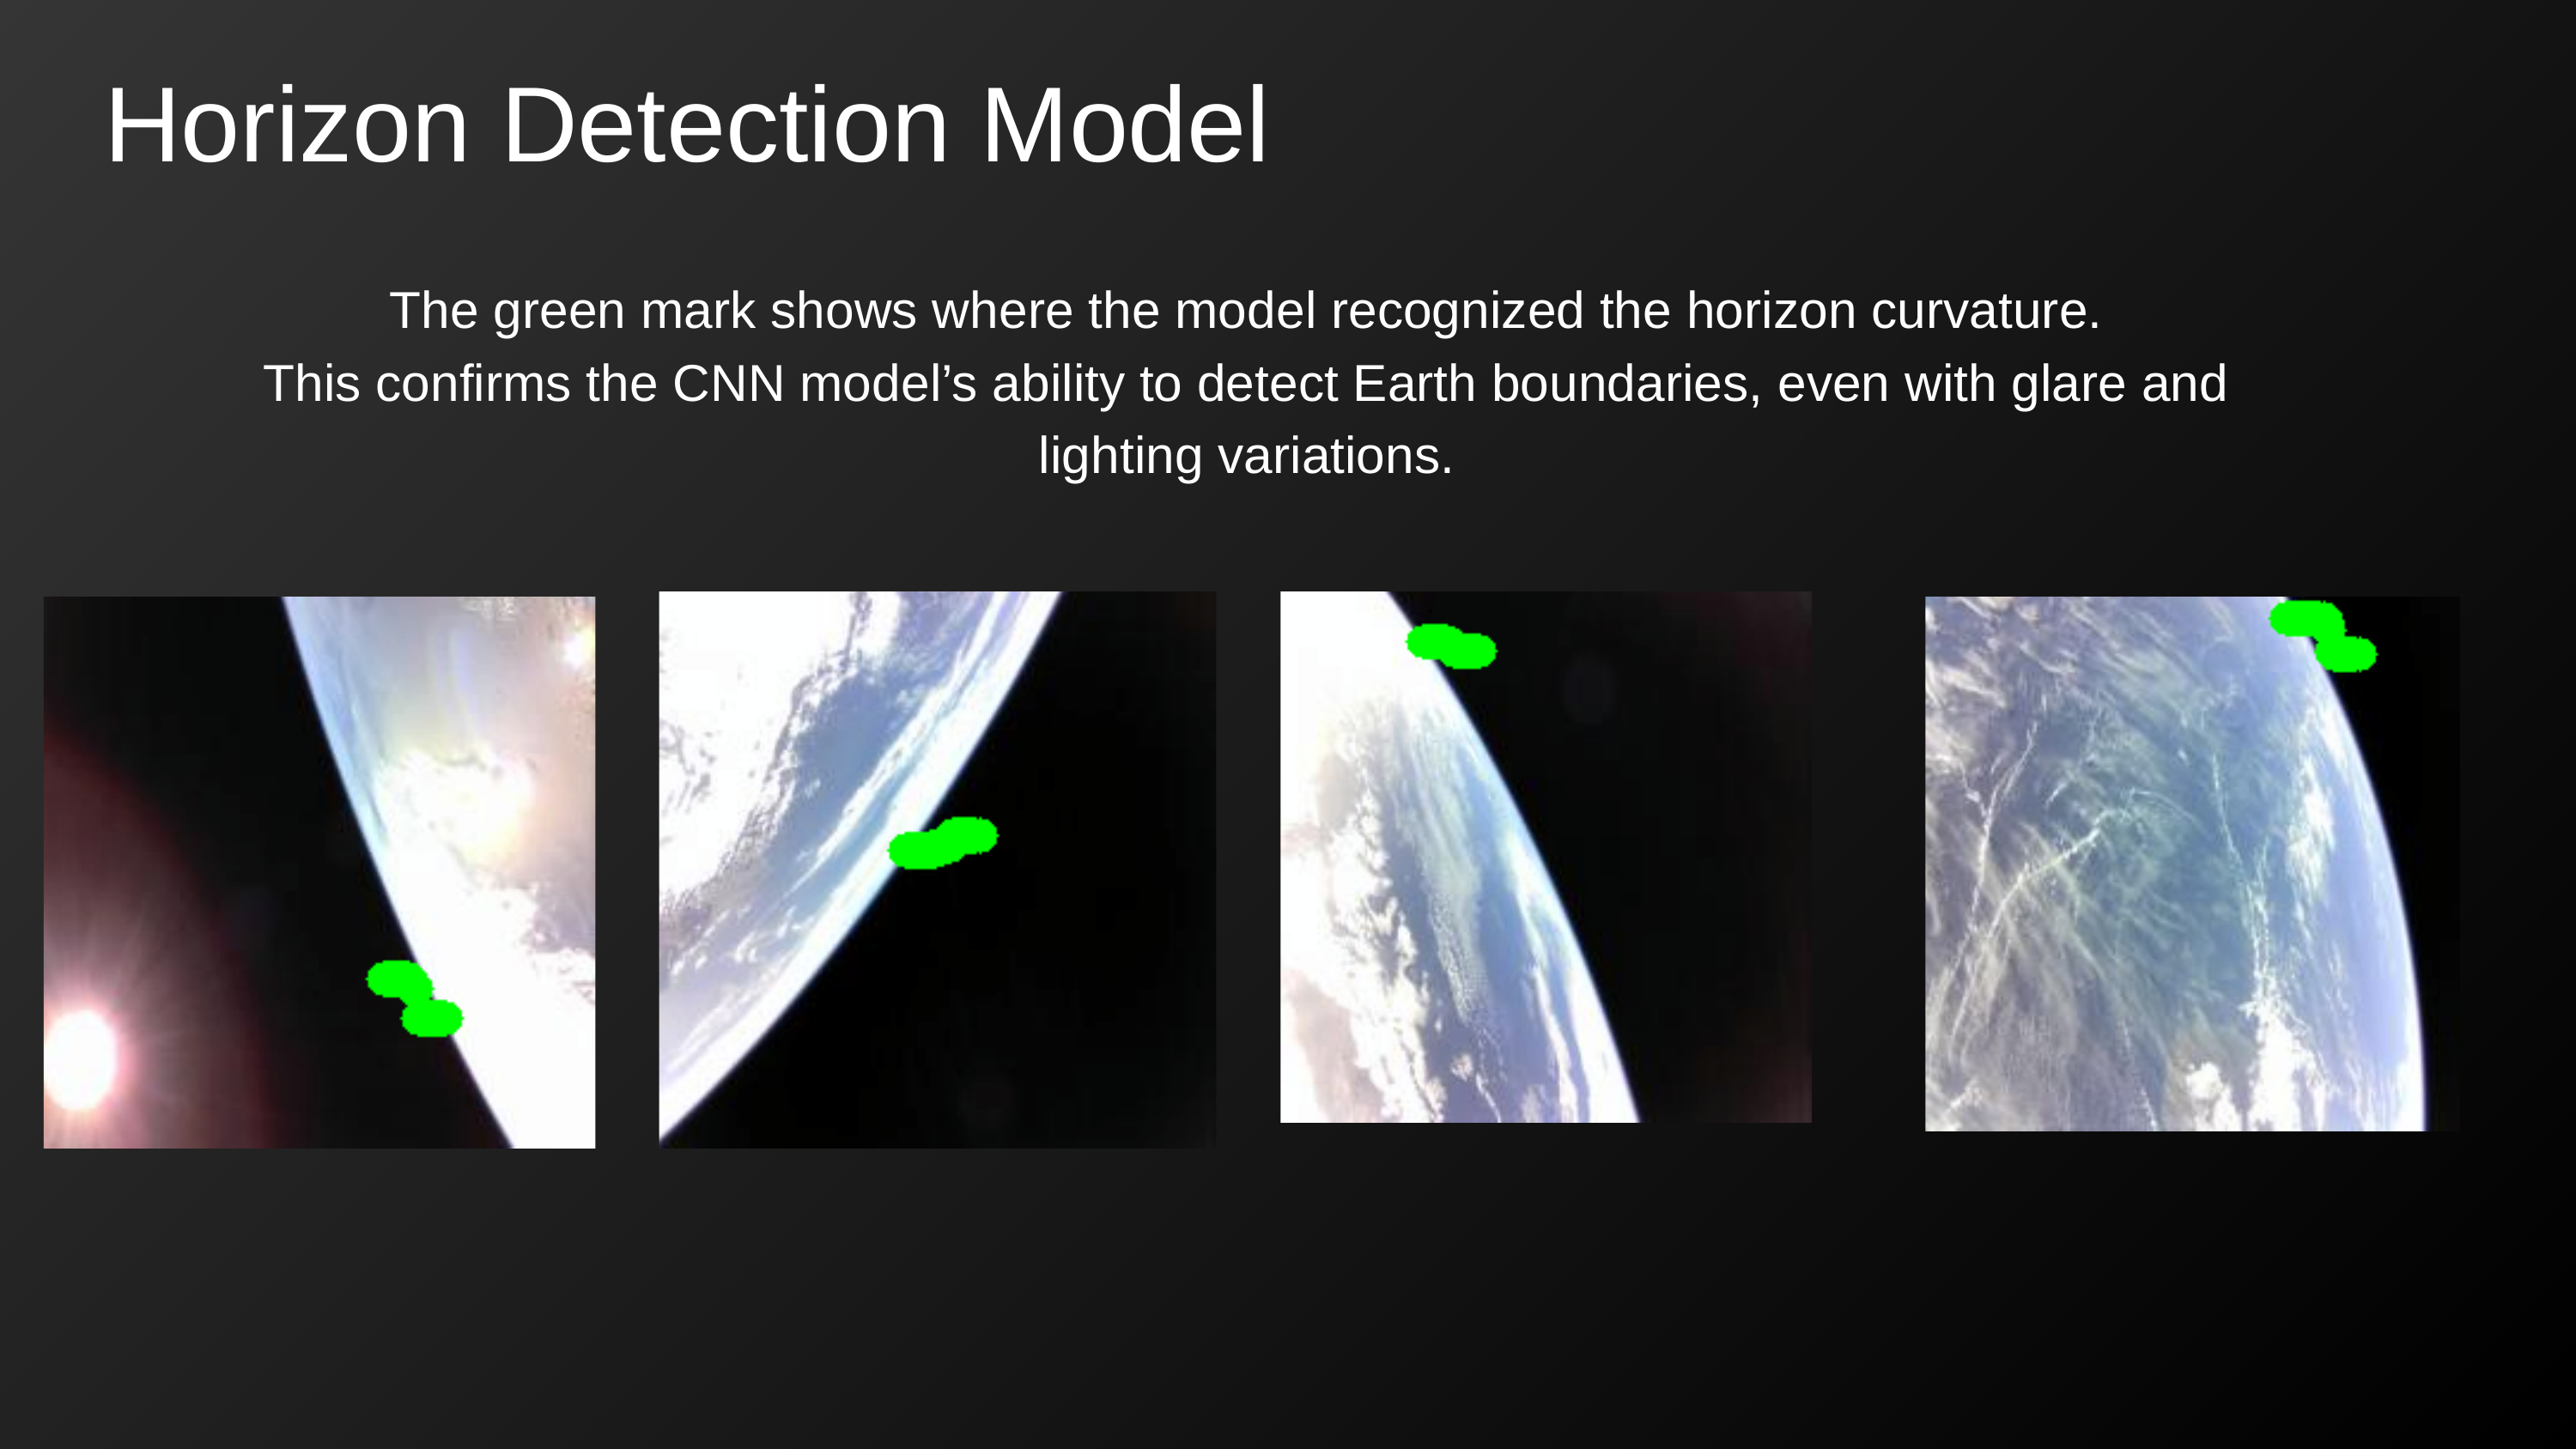

Horizon Detection Model
The green mark shows where the model recognized the horizon curvature.
This confirms the CNN model’s ability to detect Earth boundaries, even with glare and lighting variations.